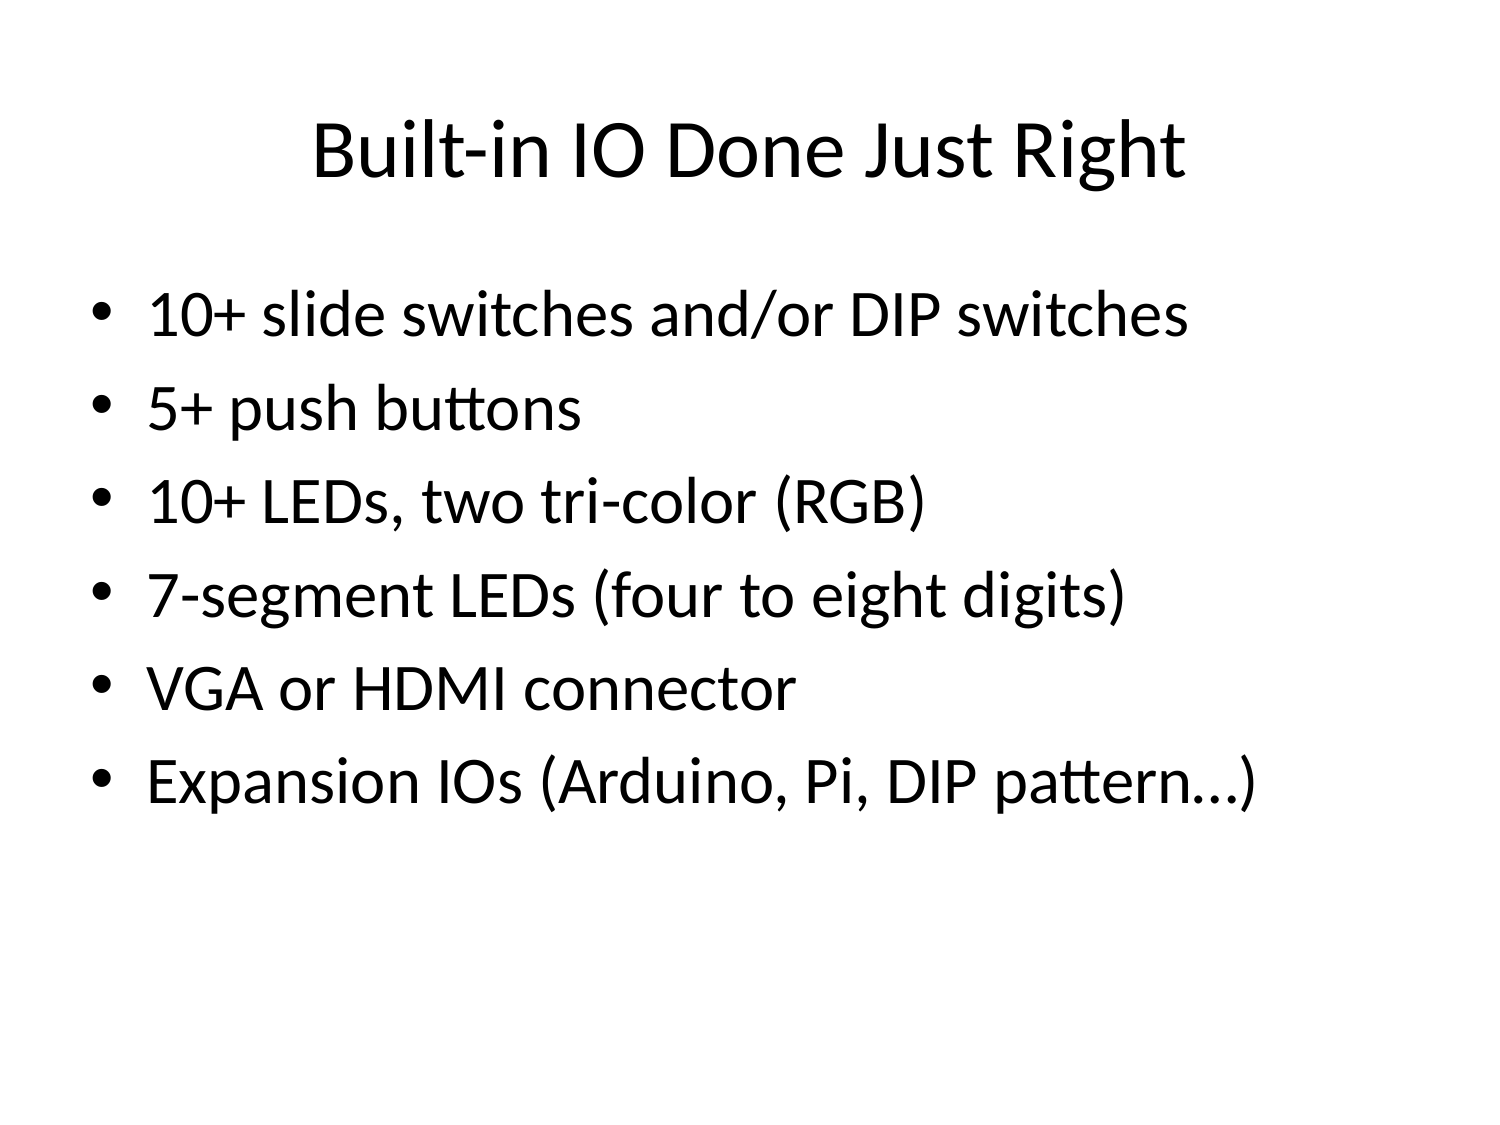

# Built-in IO Done Just Right
10+ slide switches and/or DIP switches
5+ push buttons
10+ LEDs, two tri-color (RGB)
7-segment LEDs (four to eight digits)
VGA or HDMI connector
Expansion IOs (Arduino, Pi, DIP pattern…)